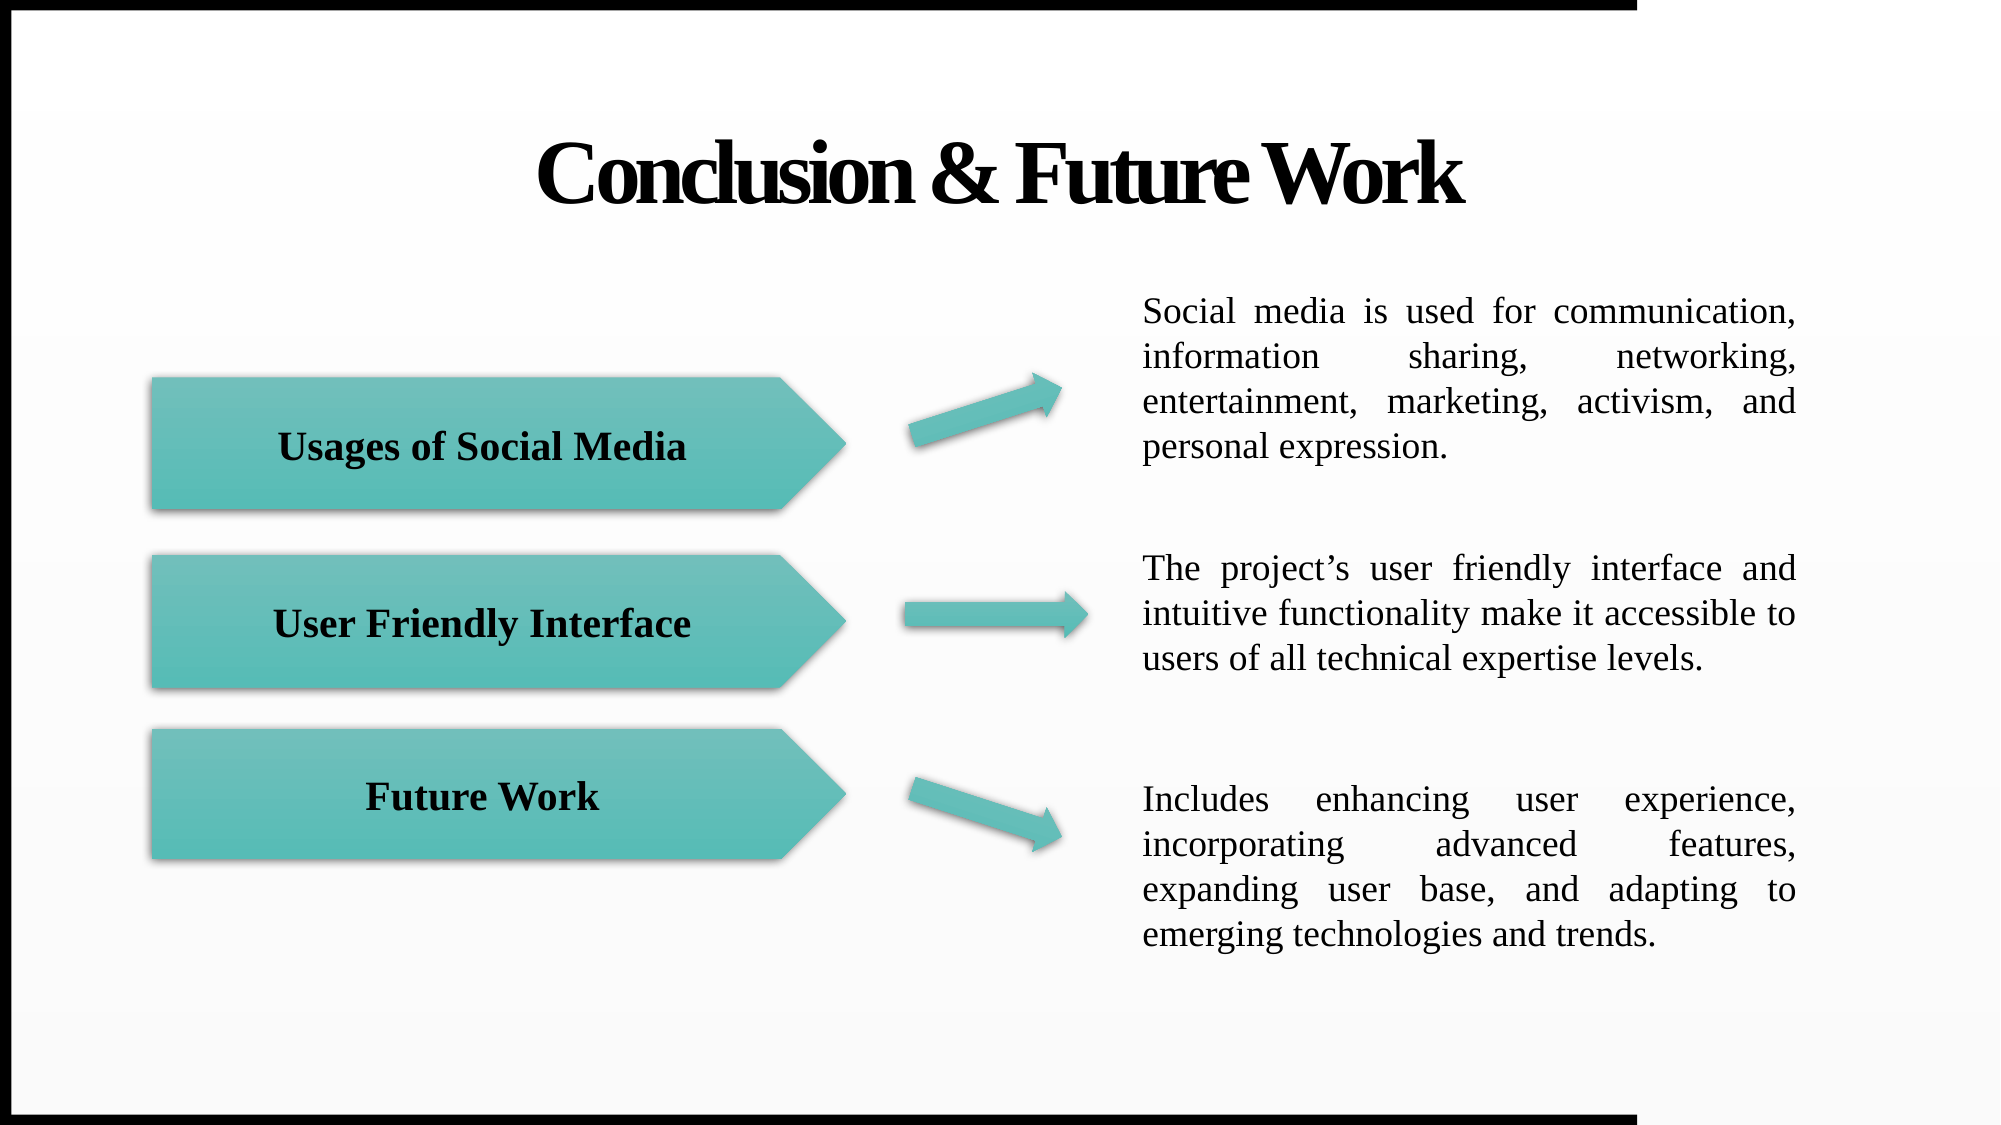

# Conclusion & Future Work
Social media is used for communication, information sharing, networking, entertainment, marketing, activism, and personal expression.
Usages of Social Media

The project’s user friendly interface and intuitive functionality make it accessible to users of all technical expertise levels.
User Friendly Interface

Future Work
Includes enhancing user experience, incorporating advanced features, expanding user base, and adapting to emerging technologies and trends.